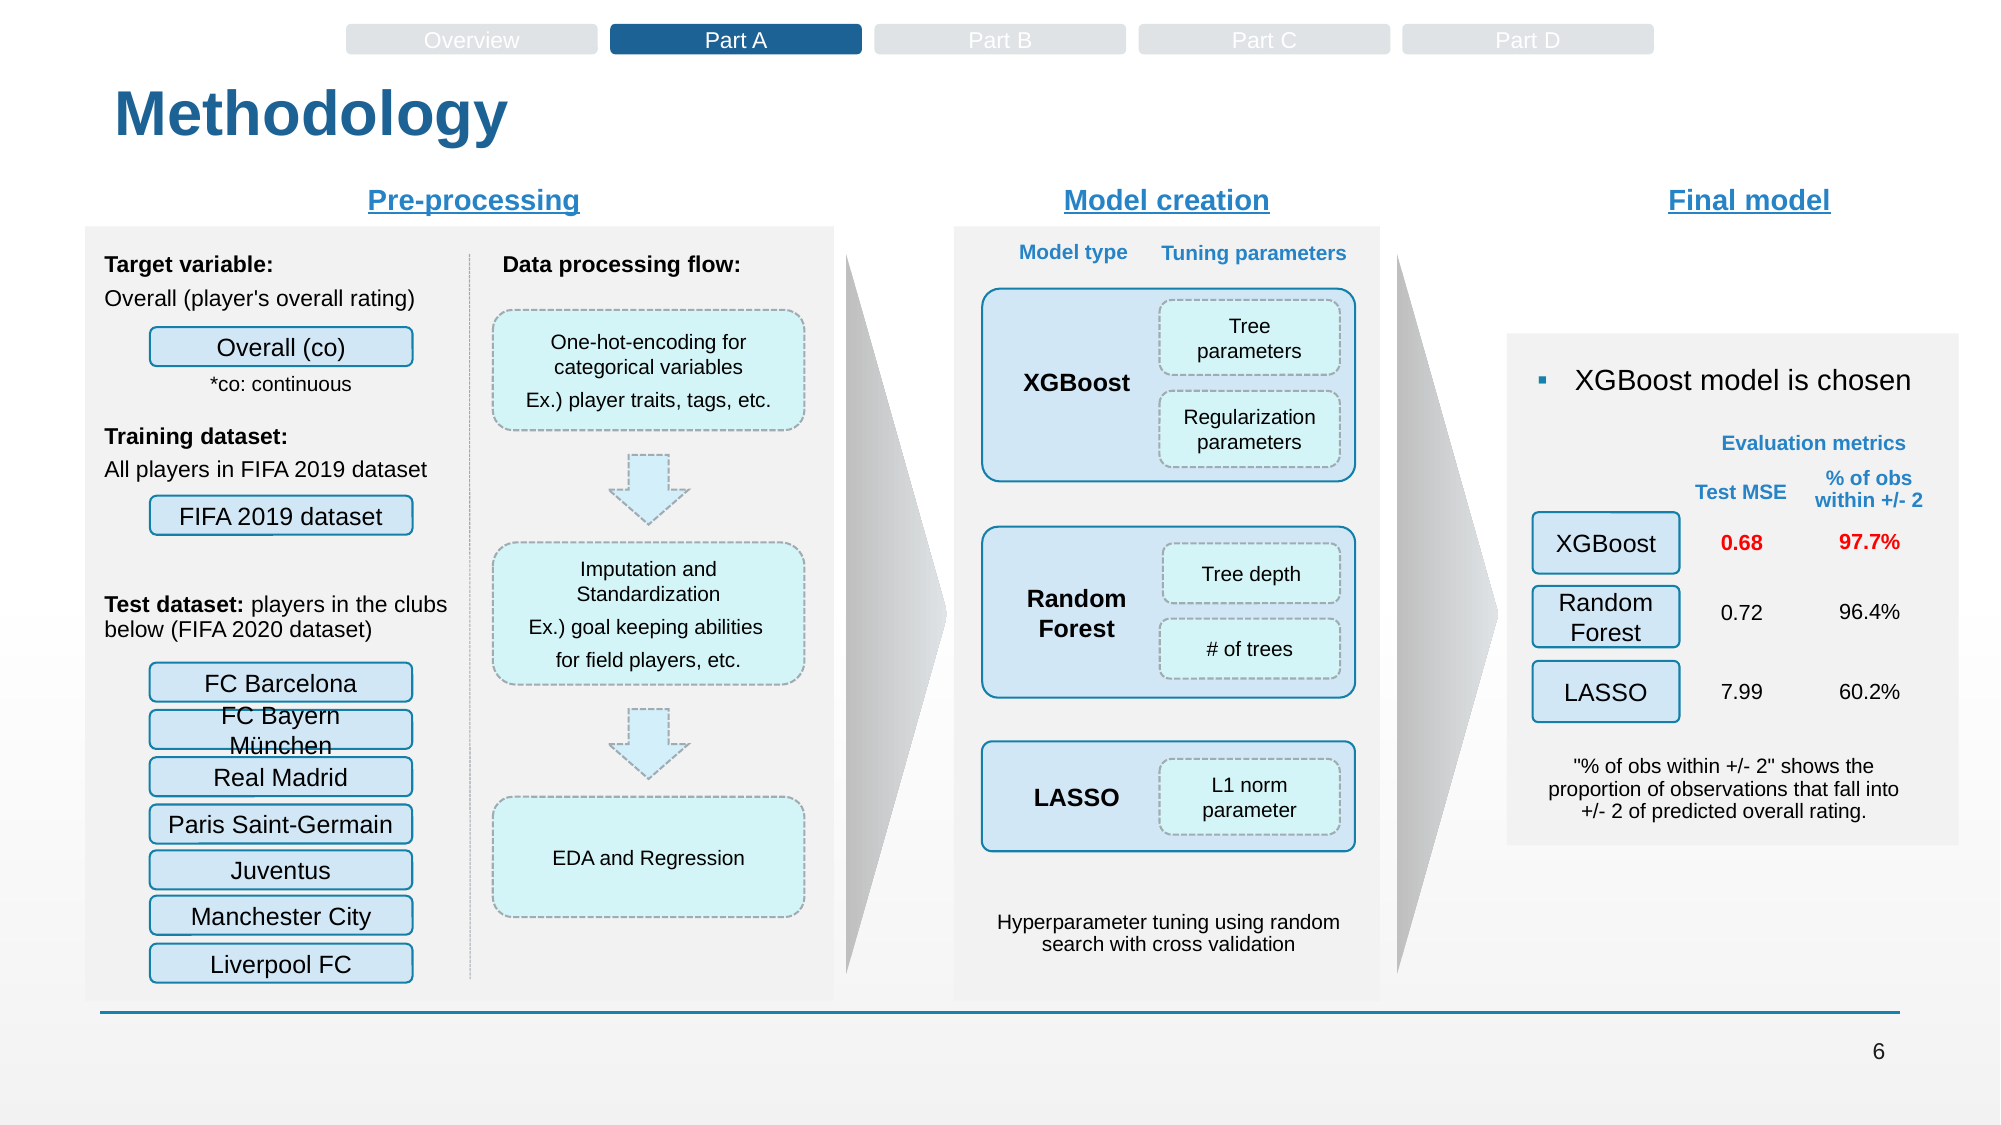

Overview
Part A
Part B
Part C
Part D

# Methodology
Pre-processing
Model creation
Final model

Model type
Tuning parameters
Target variable:
Overall (player's overall rating)
Data processing flow:

Tree parameters
Regularization parameters
One-hot-encoding for categorical variables
Ex.) player traits, tags, etc.
Overall (co)

XGBoost model is chosen
XGBoost
*co: continuous
Training dataset:
All players in FIFA 2019 dataset
Evaluation metrics

% of obs within +/- 2
Test MSE
FIFA 2019 dataset
XGBoost
97.7%
0.68

Imputation and
Standardization
Ex.) goal keeping abilities
for field players, etc.
Tree depth
# of trees
Random Forest
Test dataset: players in the clubs below (FIFA 2020 dataset)
Random Forest
96.4%
0.72
LASSO
FC Barcelona
FC Bayern München
Real Madrid
Paris Saint-Germain
Juventus
Manchester City
Liverpool FC
7.99
60.2%

"% of obs within +/- 2" shows the proportion of observations that fall into +/- 2 of predicted overall rating.
L1 norm parameter
LASSO
EDA and Regression
Hyperparameter tuning using random search with cross validation
6